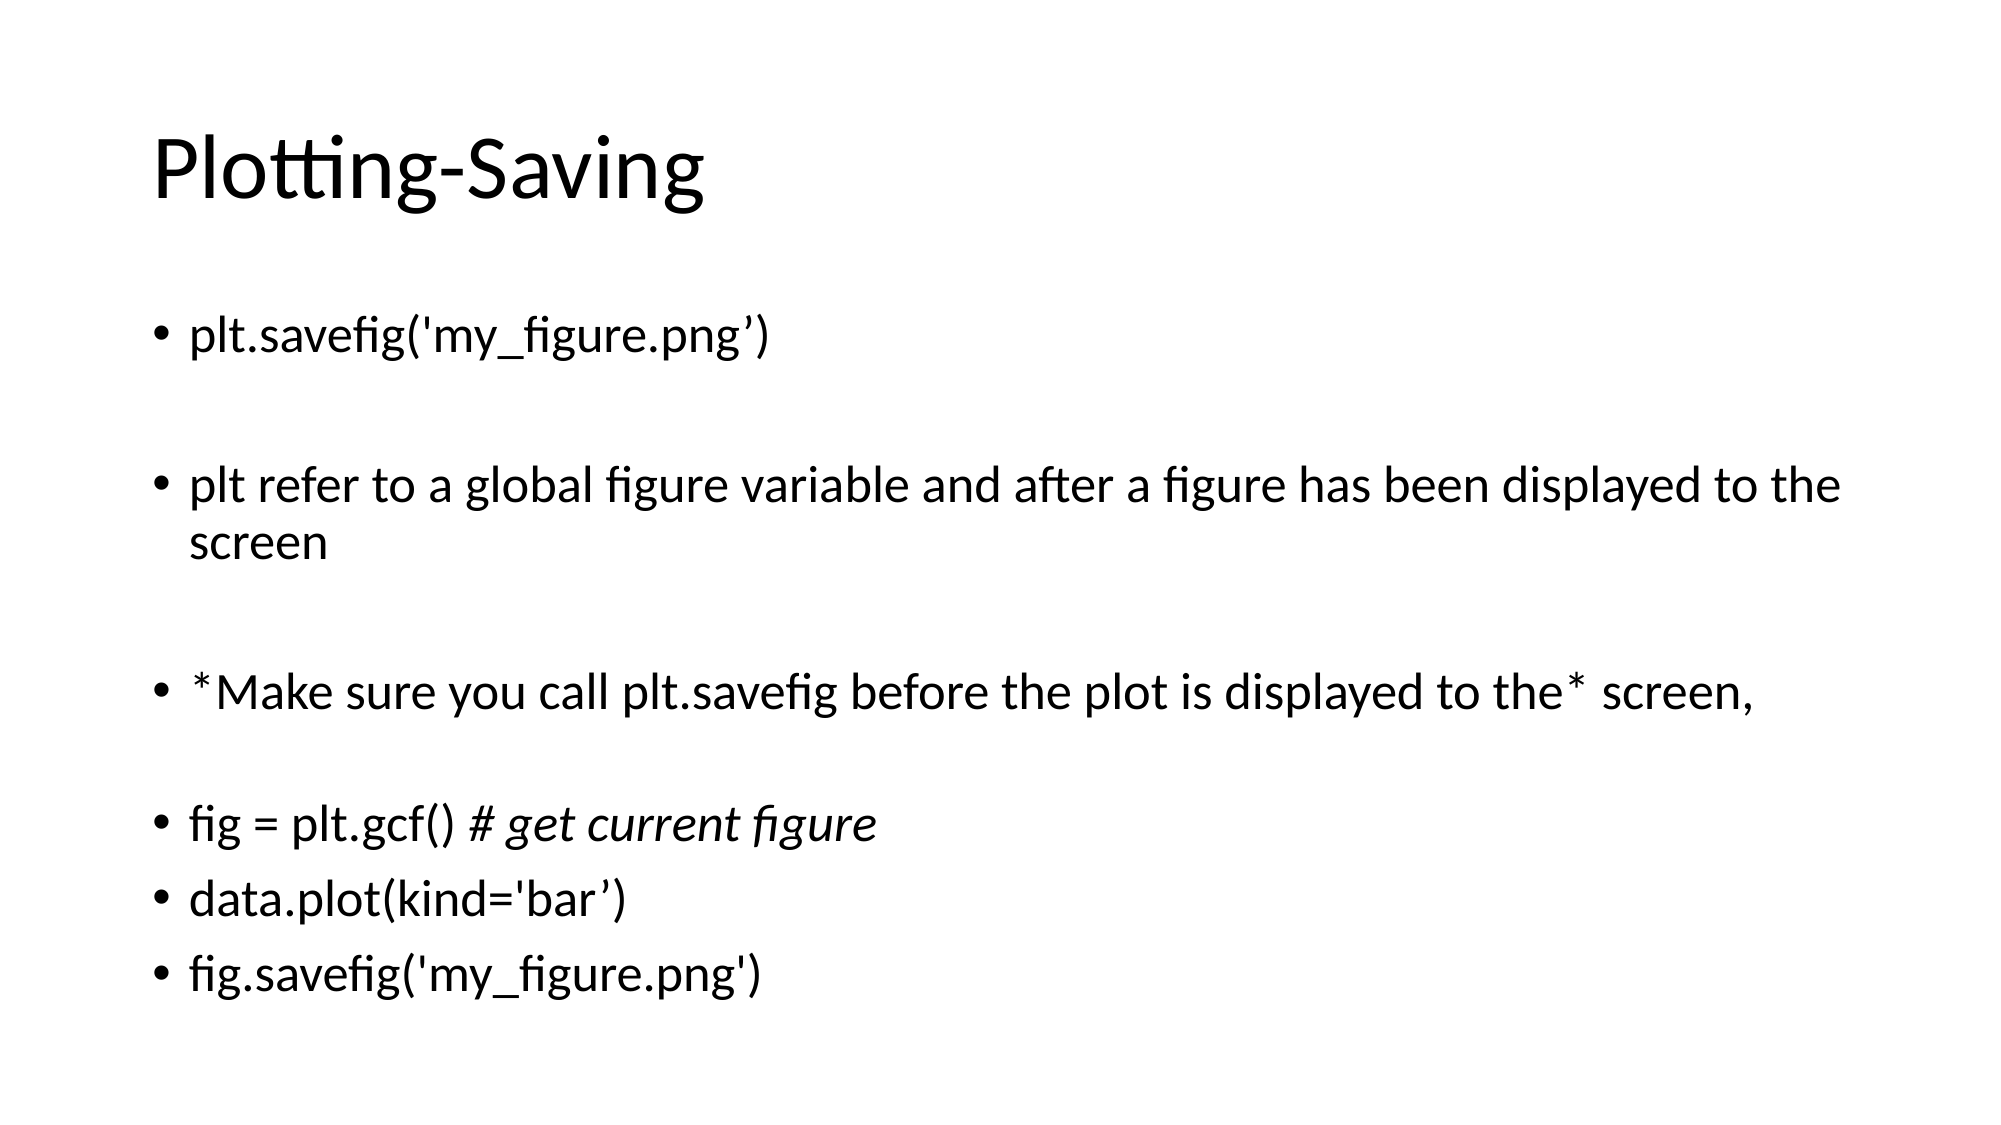

# Plotting-Saving
plt.savefig('my_figure.png’)

plt refer to a global figure variable and after a figure has been displayed to the screen

*Make sure you call plt.savefig before the plot is displayed to the* screen,
fig = plt.gcf() # get current figure
data.plot(kind='bar’)
fig.savefig('my_figure.png')